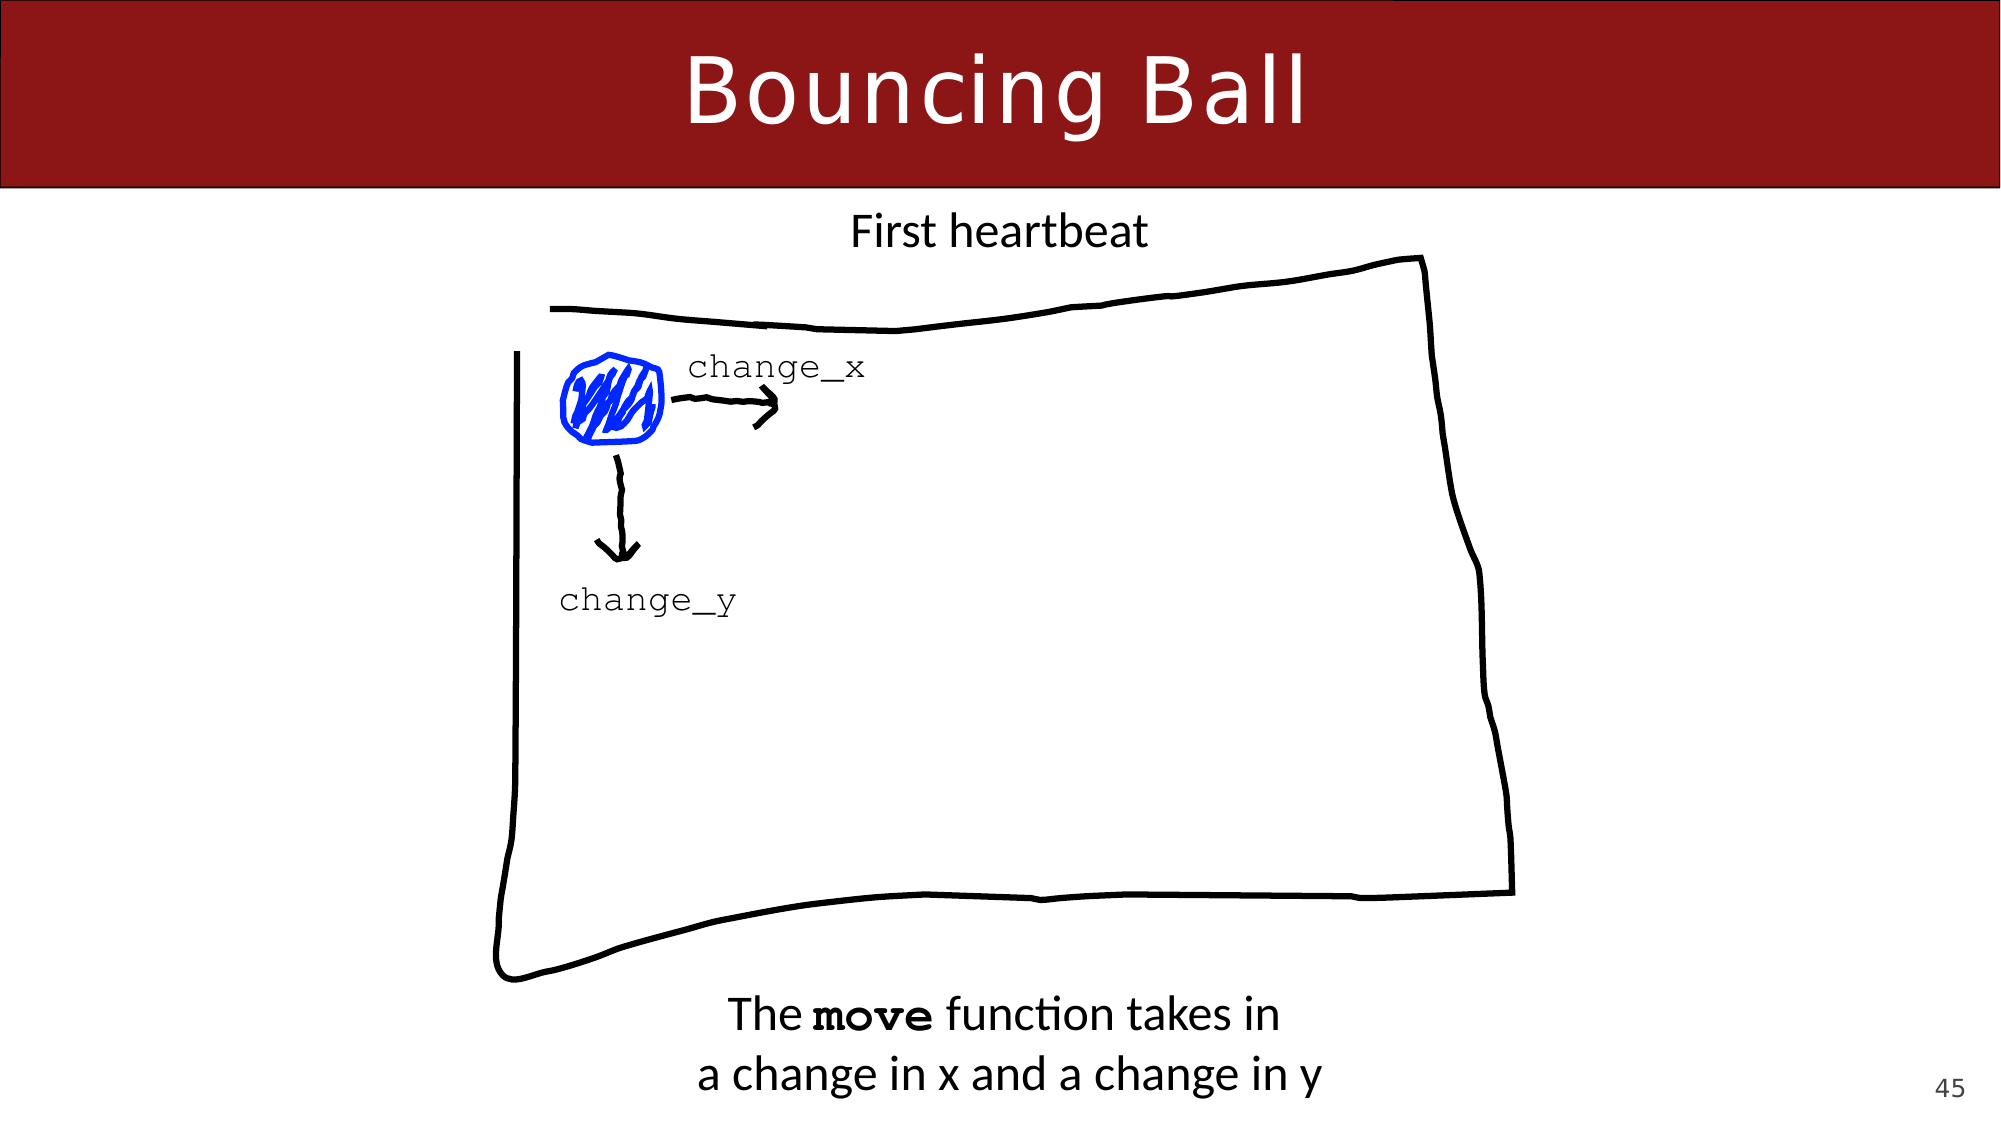

# Bouncing Ball
First heartbeat

change_x

change_y
The move function takes in
a change in x and a change in y